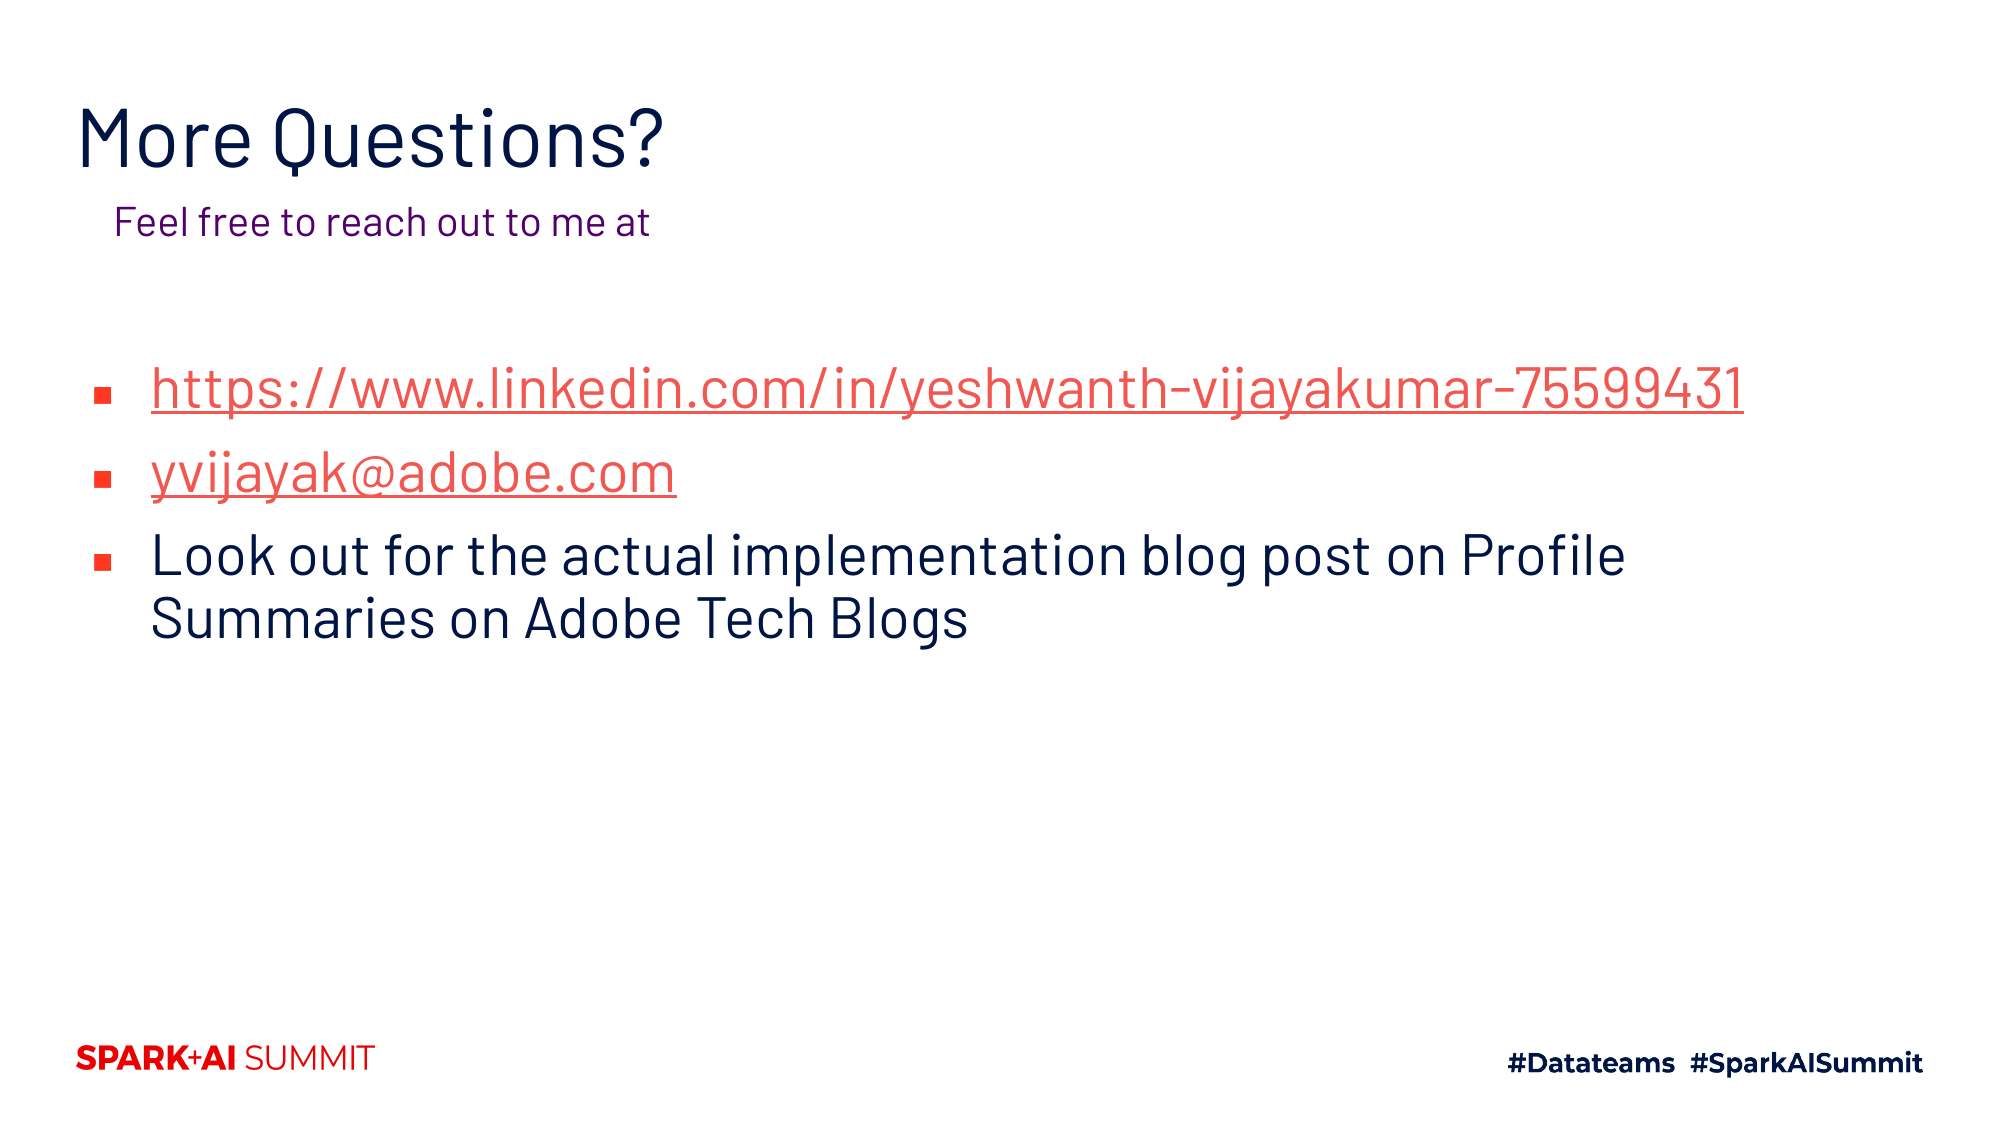

# More Questions?
Feel free to reach out to me at
https://www.linkedin.com/in/yeshwanth-vijayakumar-75599431
yvijayak@adobe.com
Look out for the actual implementation blog post on Profile Summaries on Adobe Tech Blogs